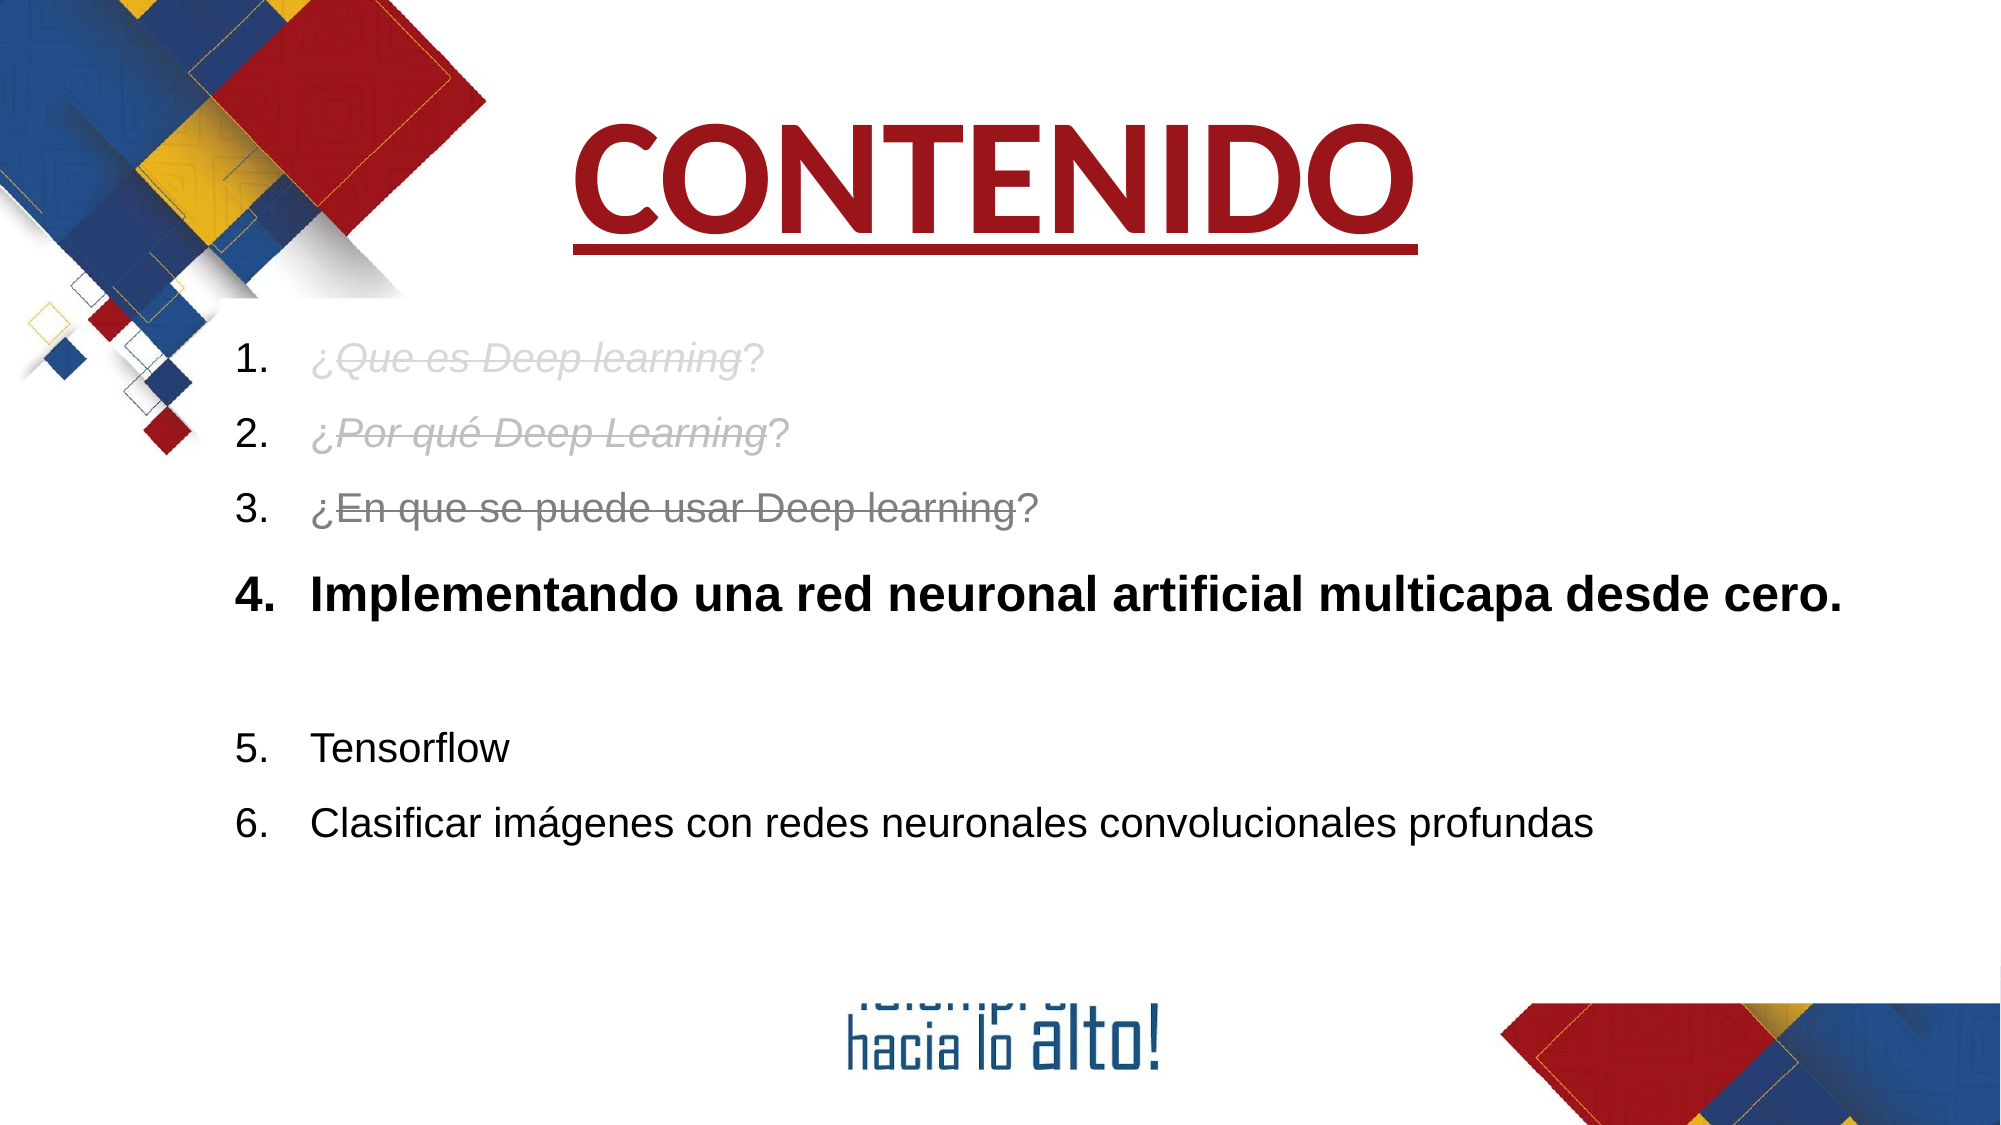

CONTENIDO
¿Que es Deep learning?
¿Por qué Deep Learning?
¿En que se puede usar Deep learning?
Implementando una red neuronal artificial multicapa desde cero.

Tensorflow
Clasificar imágenes con redes neuronales convolucionales profundas